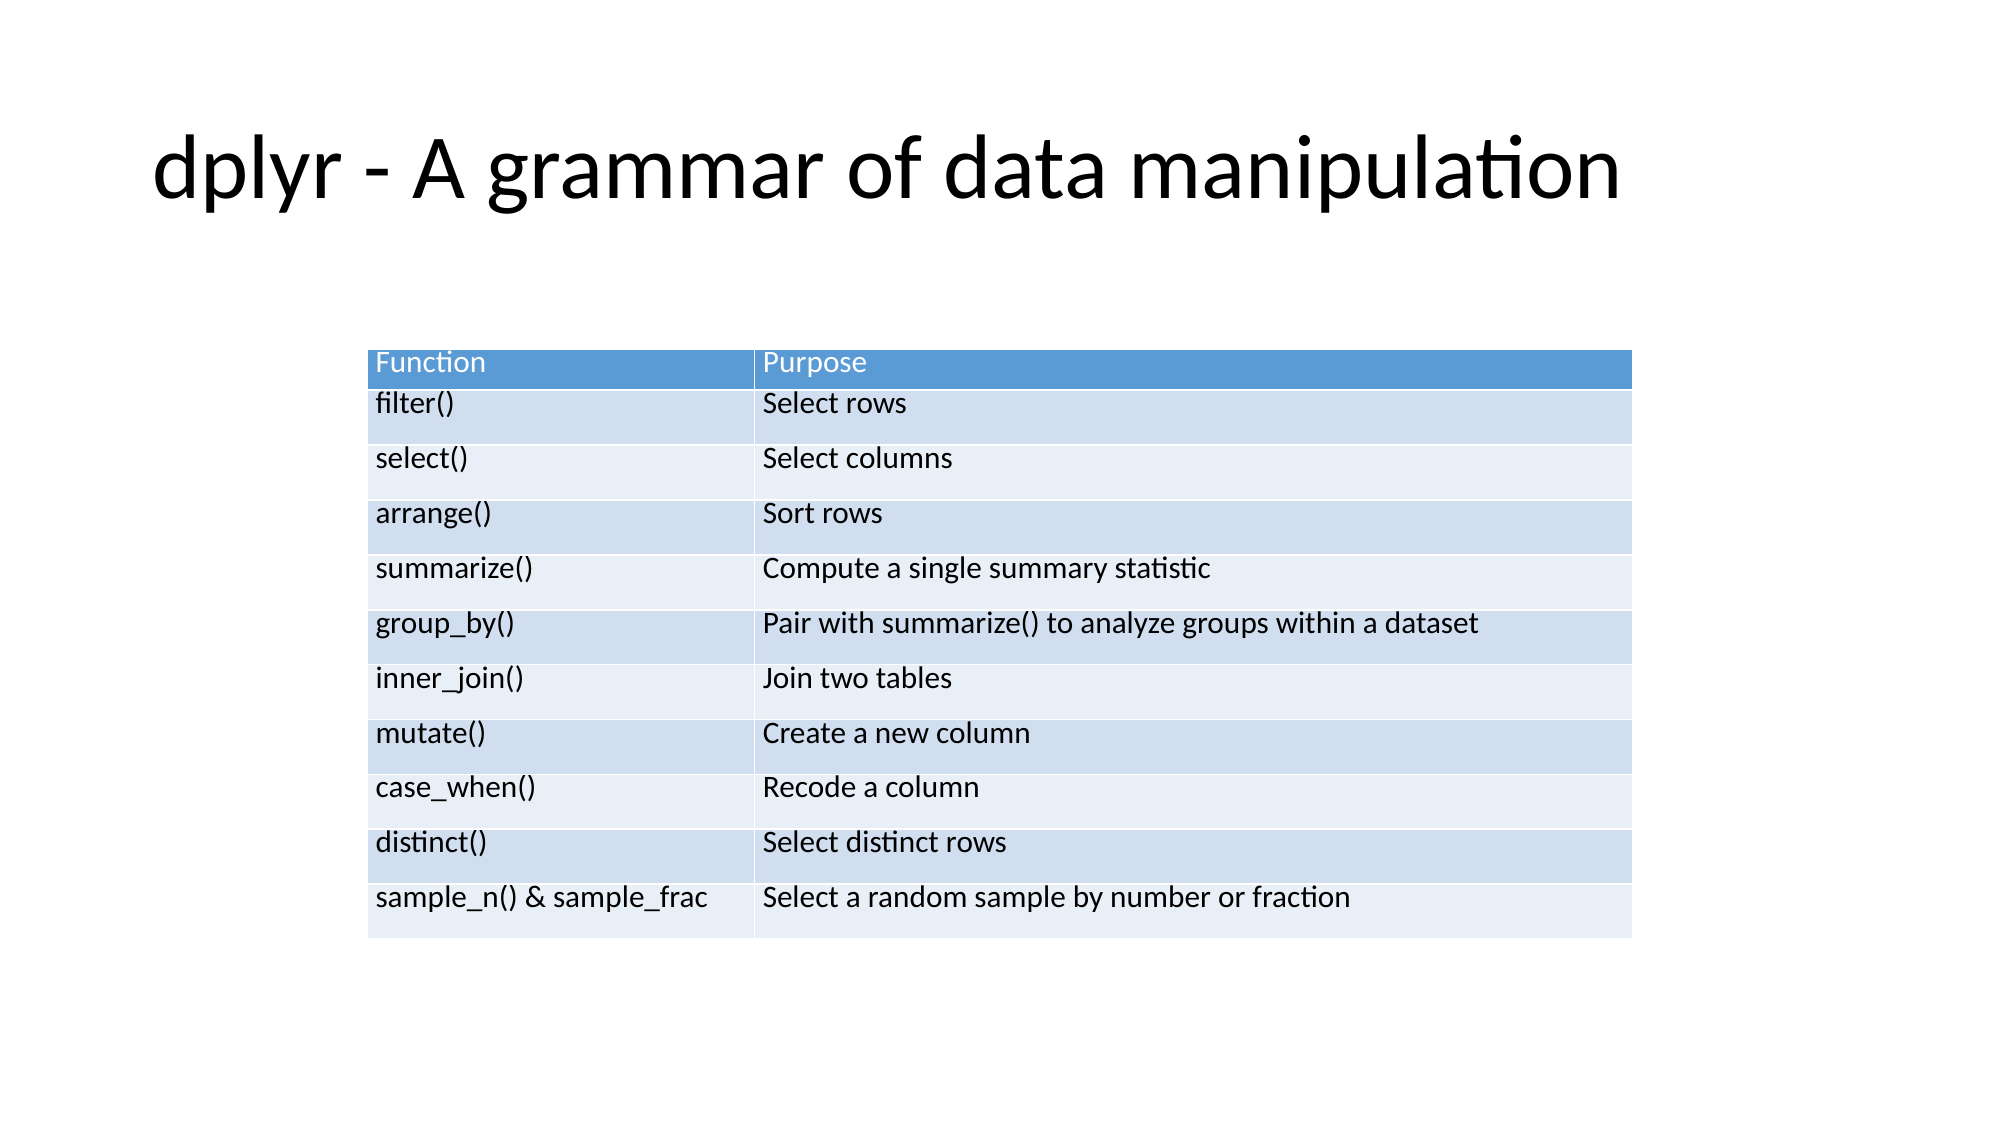

# dplyr - A grammar of data manipulation
| Function | Purpose |
| --- | --- |
| filter() | Select rows |
| select() | Select columns |
| arrange() | Sort rows |
| summarize() | Compute a single summary statistic |
| group\_by() | Pair with summarize() to analyze groups within a dataset |
| inner\_join() | Join two tables |
| mutate() | Create a new column |
| case\_when() | Recode a column |
| distinct() | Select distinct rows |
| sample\_n() & sample\_frac | Select a random sample by number or fraction |